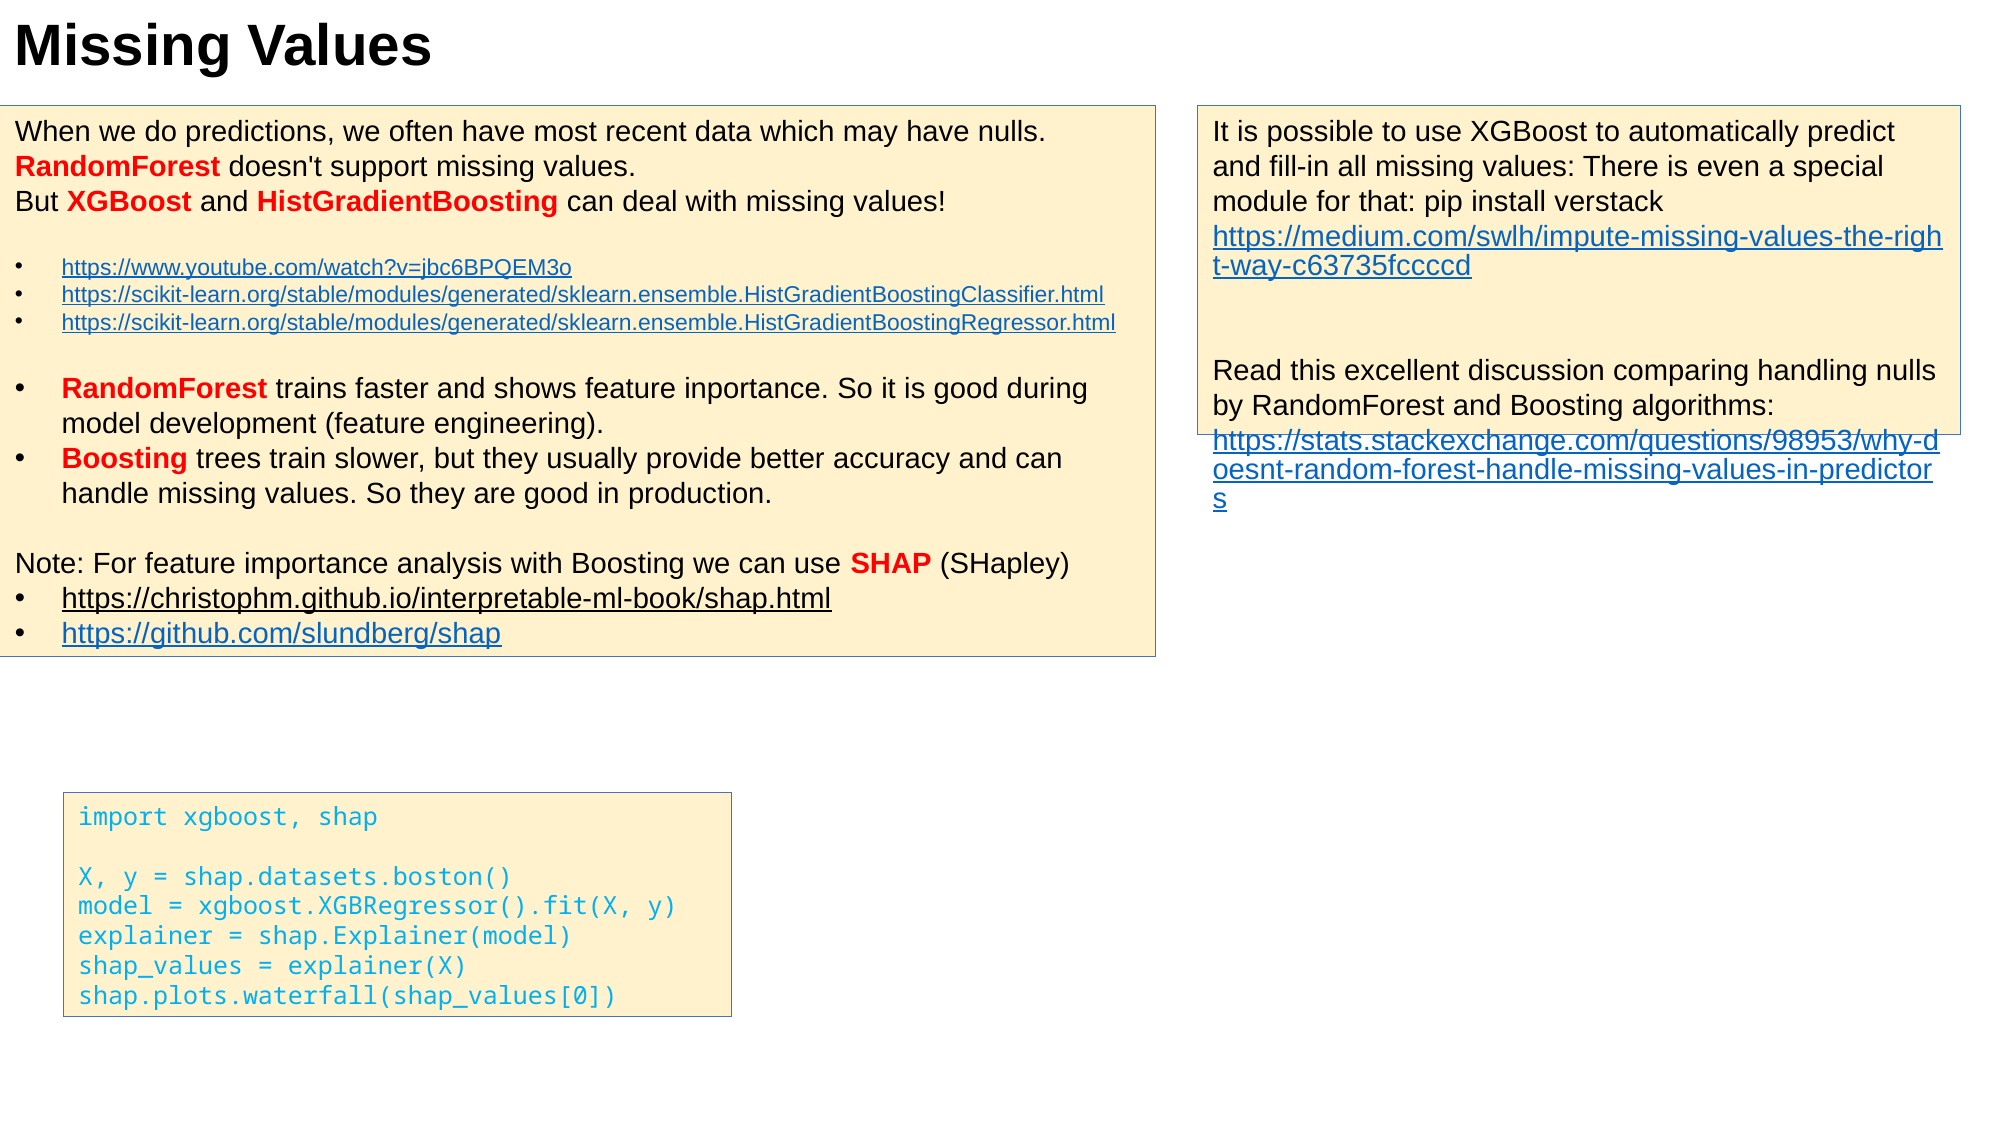

Missing Values
When we do predictions, we often have most recent data which may have nulls.
RandomForest doesn't support missing values.
But XGBoost and HistGradientBoosting can deal with missing values!

https://www.youtube.com/watch?v=jbc6BPQEM3o
https://scikit-learn.org/stable/modules/generated/sklearn.ensemble.HistGradientBoostingClassifier.html
https://scikit-learn.org/stable/modules/generated/sklearn.ensemble.HistGradientBoostingRegressor.html

RandomForest trains faster and shows feature inportance. So it is good during model development (feature engineering).
Boosting trees train slower, but they usually provide better accuracy and can handle missing values. So they are good in production.

Note: For feature importance analysis with Boosting we can use SHAP (SHapley)
https://christophm.github.io/interpretable-ml-book/shap.html
https://github.com/slundberg/shap
It is possible to use XGBoost to automatically predict and fill-in all missing values: There is even a special module for that: pip install verstack
https://medium.com/swlh/impute-missing-values-the-right-way-c63735fccccd
Read this excellent discussion comparing handling nulls by RandomForest and Boosting algorithms:
https://stats.stackexchange.com/questions/98953/why-doesnt-random-forest-handle-missing-values-in-predictors
import xgboost, shap

X, y = shap.datasets.boston()
model = xgboost.XGBRegressor().fit(X, y)
explainer = shap.Explainer(model)
shap_values = explainer(X)
shap.plots.waterfall(shap_values[0])